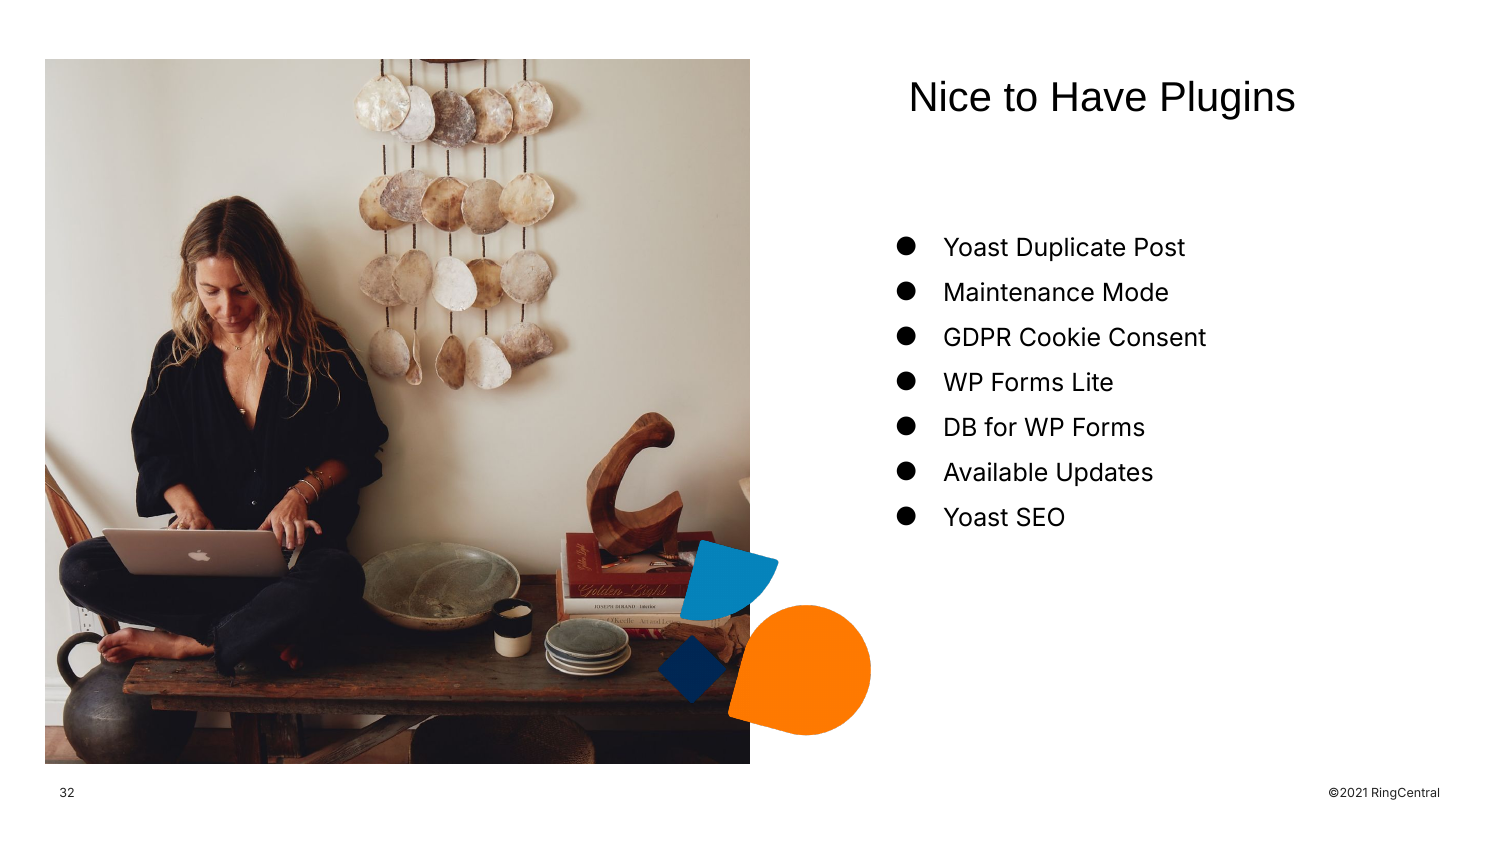

# Nice to Have Plugins
Yoast Duplicate Post
Maintenance Mode
GDPR Cookie Consent
WP Forms Lite
DB for WP Forms
Available Updates
Yoast SEO